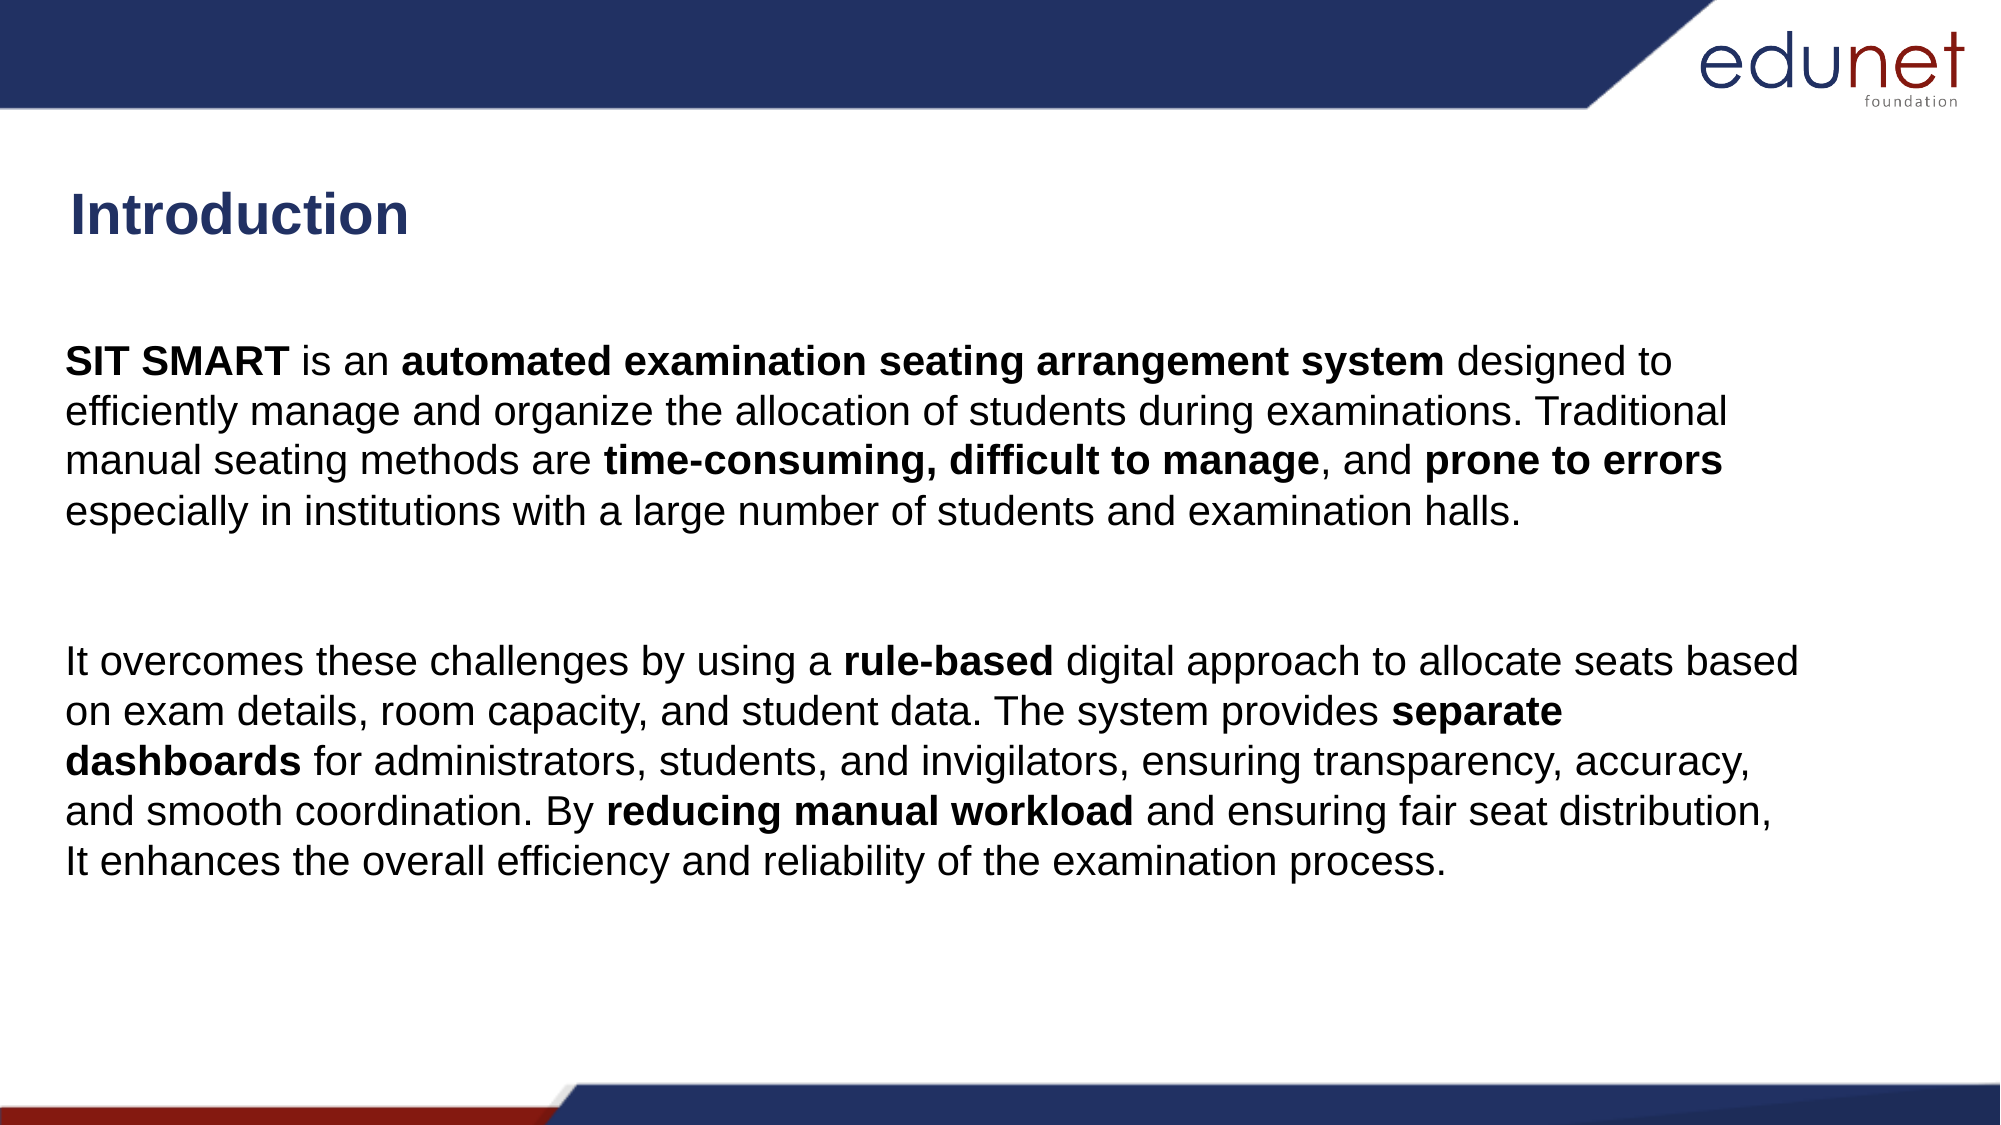

Introduction
SIT SMART is an automated examination seating arrangement system designed to efficiently manage and organize the allocation of students during examinations. Traditional manual seating methods are time-consuming, difficult to manage, and prone to errors especially in institutions with a large number of students and examination halls.

It overcomes these challenges by using a rule-based digital approach to allocate seats based on exam details, room capacity, and student data. The system provides separate dashboards for administrators, students, and invigilators, ensuring transparency, accuracy, and smooth coordination. By reducing manual workload and ensuring fair seat distribution,
It enhances the overall efficiency and reliability of the examination process.